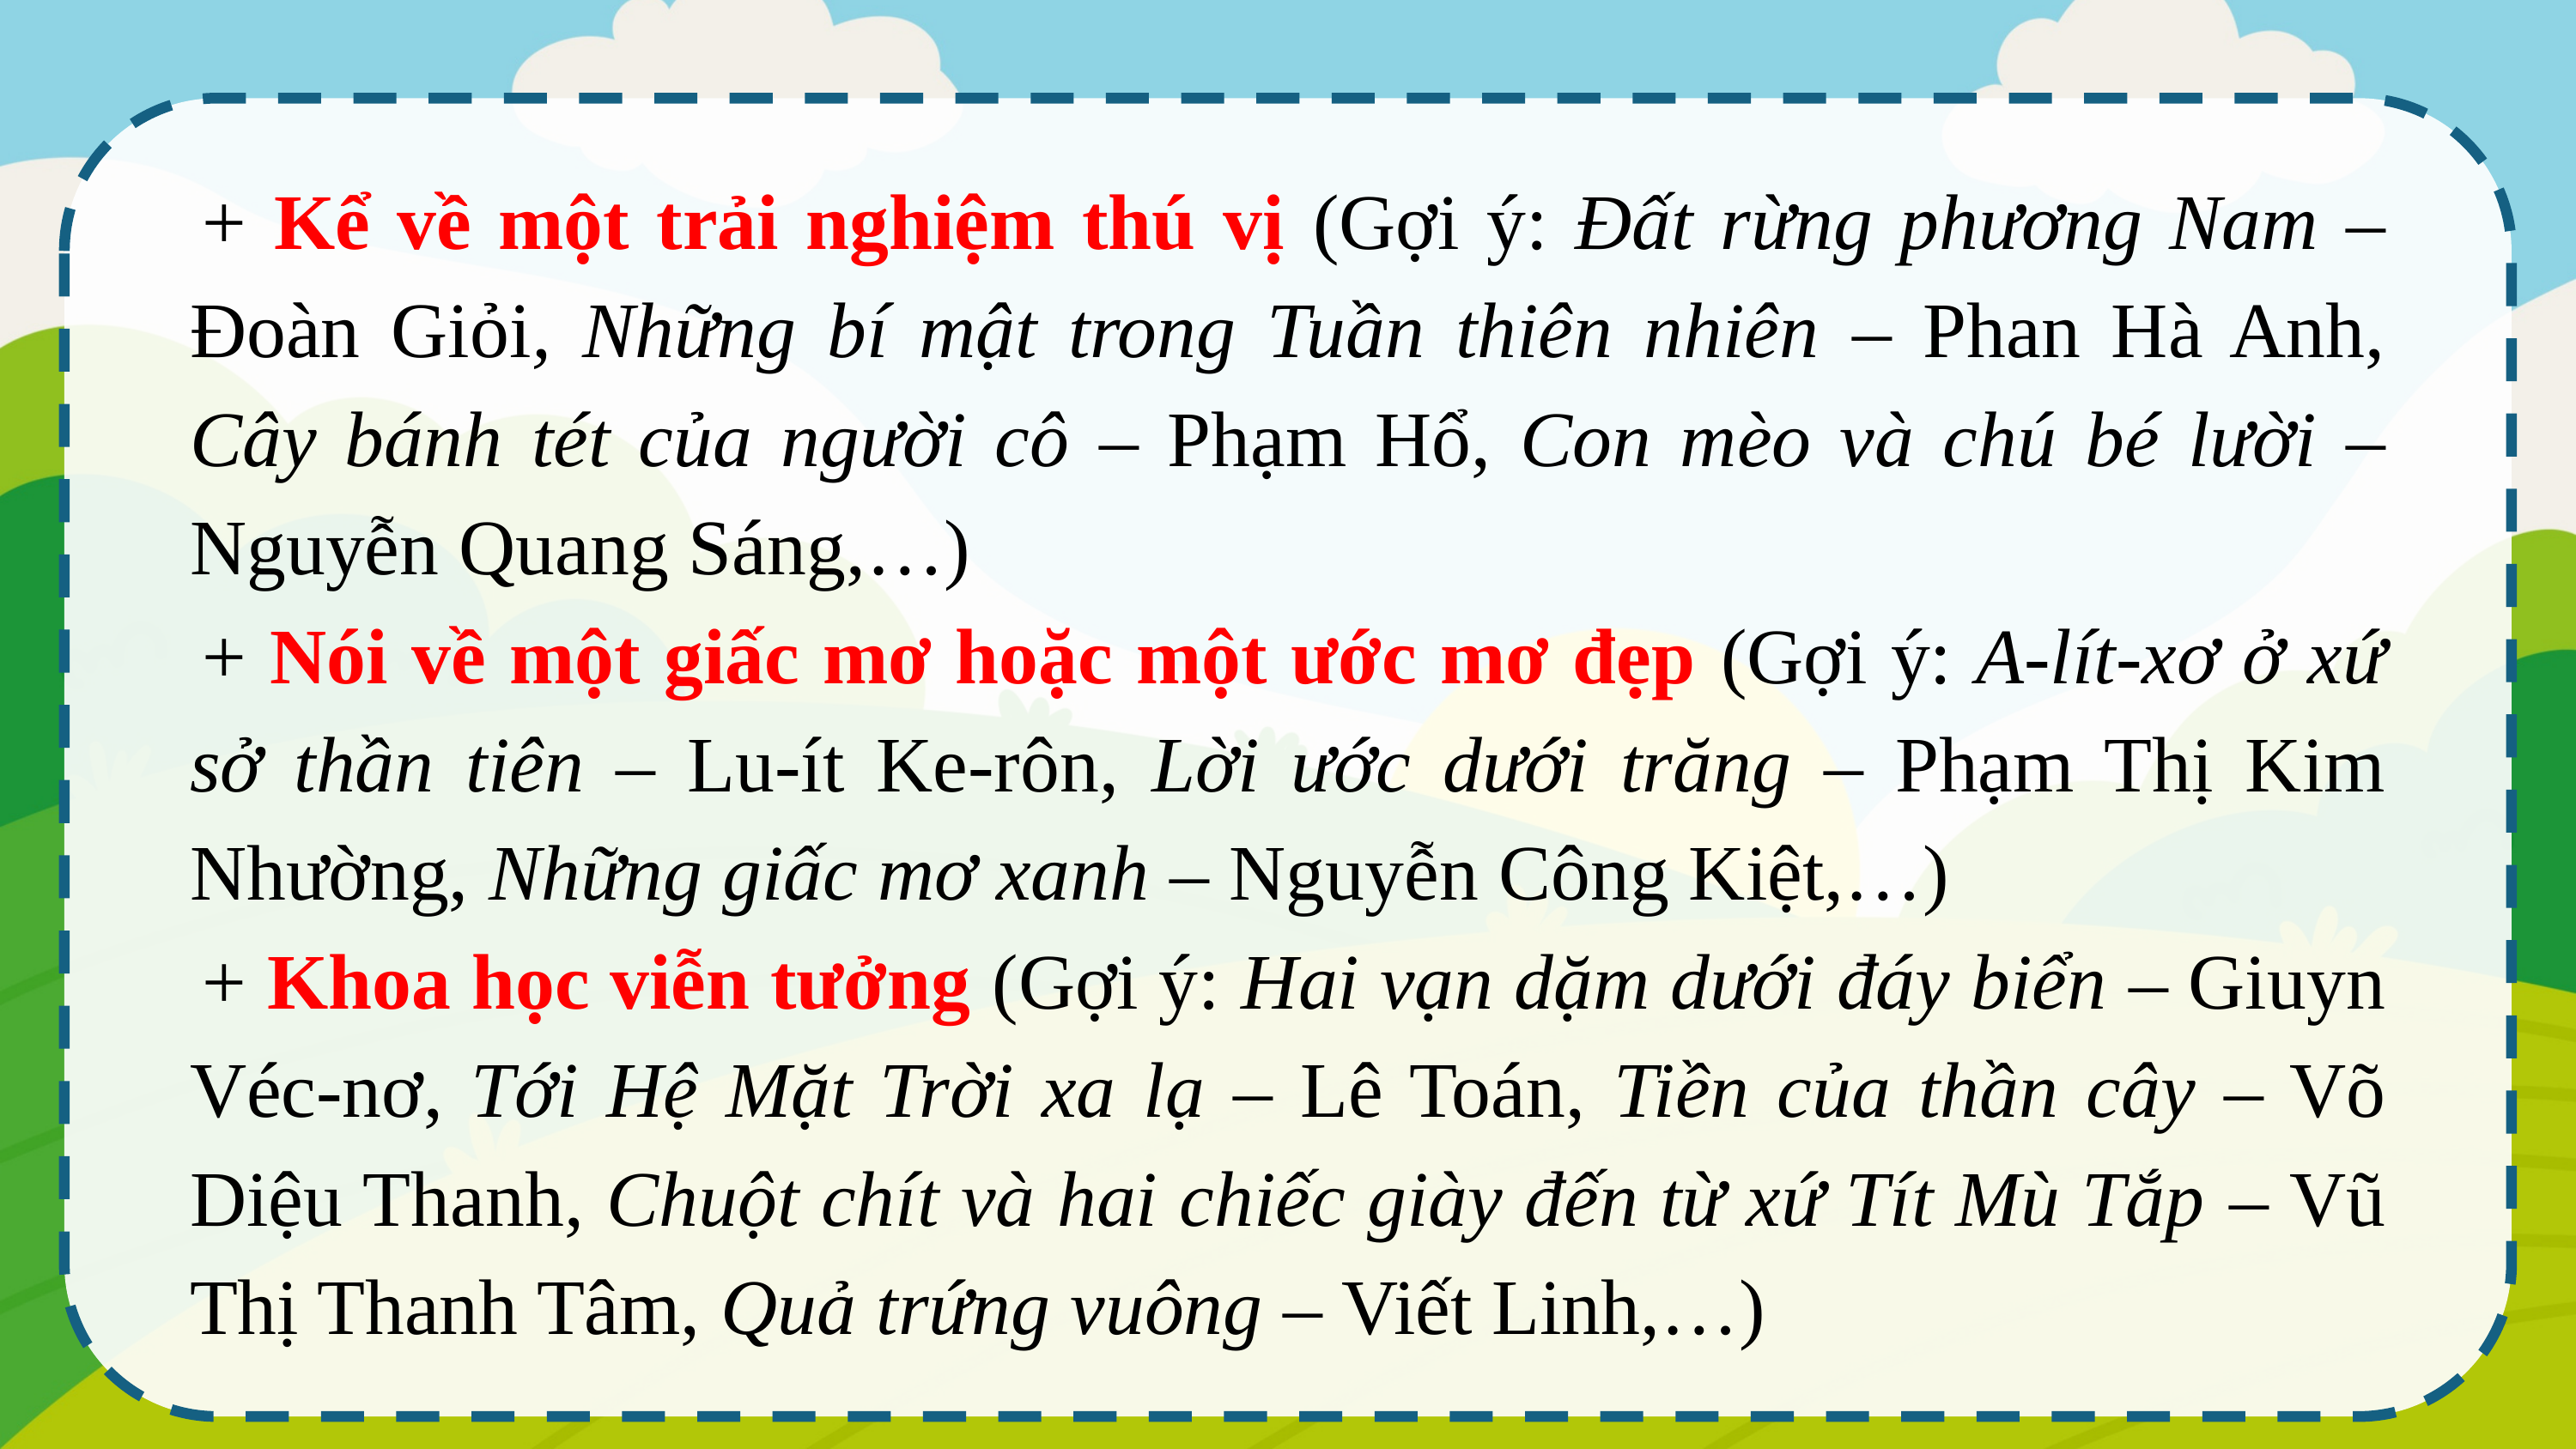

+ Kể về một trải nghiệm thú vị (Gợi ý: Đất rừng phương Nam – Đoàn Giỏi, Những bí mật trong Tuần thiên nhiên – Phan Hà Anh, Cây bánh tét của người cô – Phạm Hổ, Con mèo và chú bé lười – Nguyễn Quang Sáng,…)
+ Nói về một giấc mơ hoặc một ước mơ đẹp (Gợi ý: A-lít-xơ ở xứ sở thần tiên – Lu-ít Ke-rôn, Lời ước dưới trăng – Phạm Thị Kim Nhường, Những giấc mơ xanh – Nguyễn Công Kiệt,…)
+ Khoa học viễn tưởng (Gợi ý: Hai vạn dặm dưới đáy biển – Giuyn Véc-nơ, Tới Hệ Mặt Trời xa lạ – Lê Toán, Tiền của thần cây – Võ Diệu Thanh, Chuột chít và hai chiếc giày đến từ xứ Tít Mù Tắp – Vũ Thị Thanh Tâm, Quả trứng vuông – Viết Linh,…)